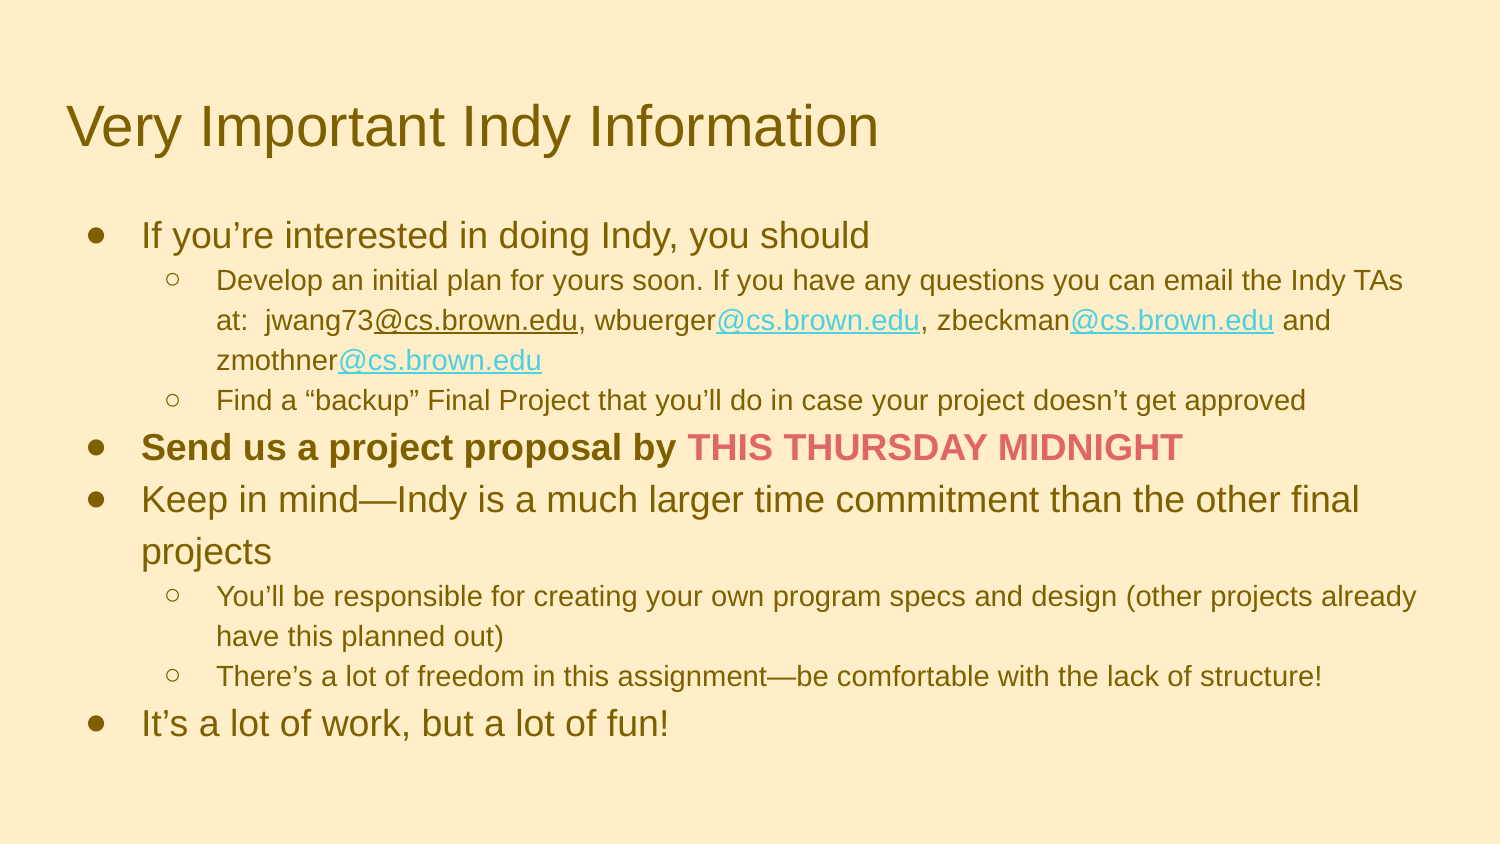

# Very Important Indy Information
If you’re interested in doing Indy, you should
Develop an initial plan for yours soon. If you have any questions you can email the Indy TAs at:  jwang73@cs.brown.edu, wbuerger@cs.brown.edu, zbeckman@cs.brown.edu and zmothner@cs.brown.edu
Find a “backup” Final Project that you’ll do in case your project doesn’t get approved
Send us a project proposal by THIS THURSDAY MIDNIGHT
Keep in mind—Indy is a much larger time commitment than the other final projects
You’ll be responsible for creating your own program specs and design (other projects already have this planned out)
There’s a lot of freedom in this assignment—be comfortable with the lack of structure!
It’s a lot of work, but a lot of fun!